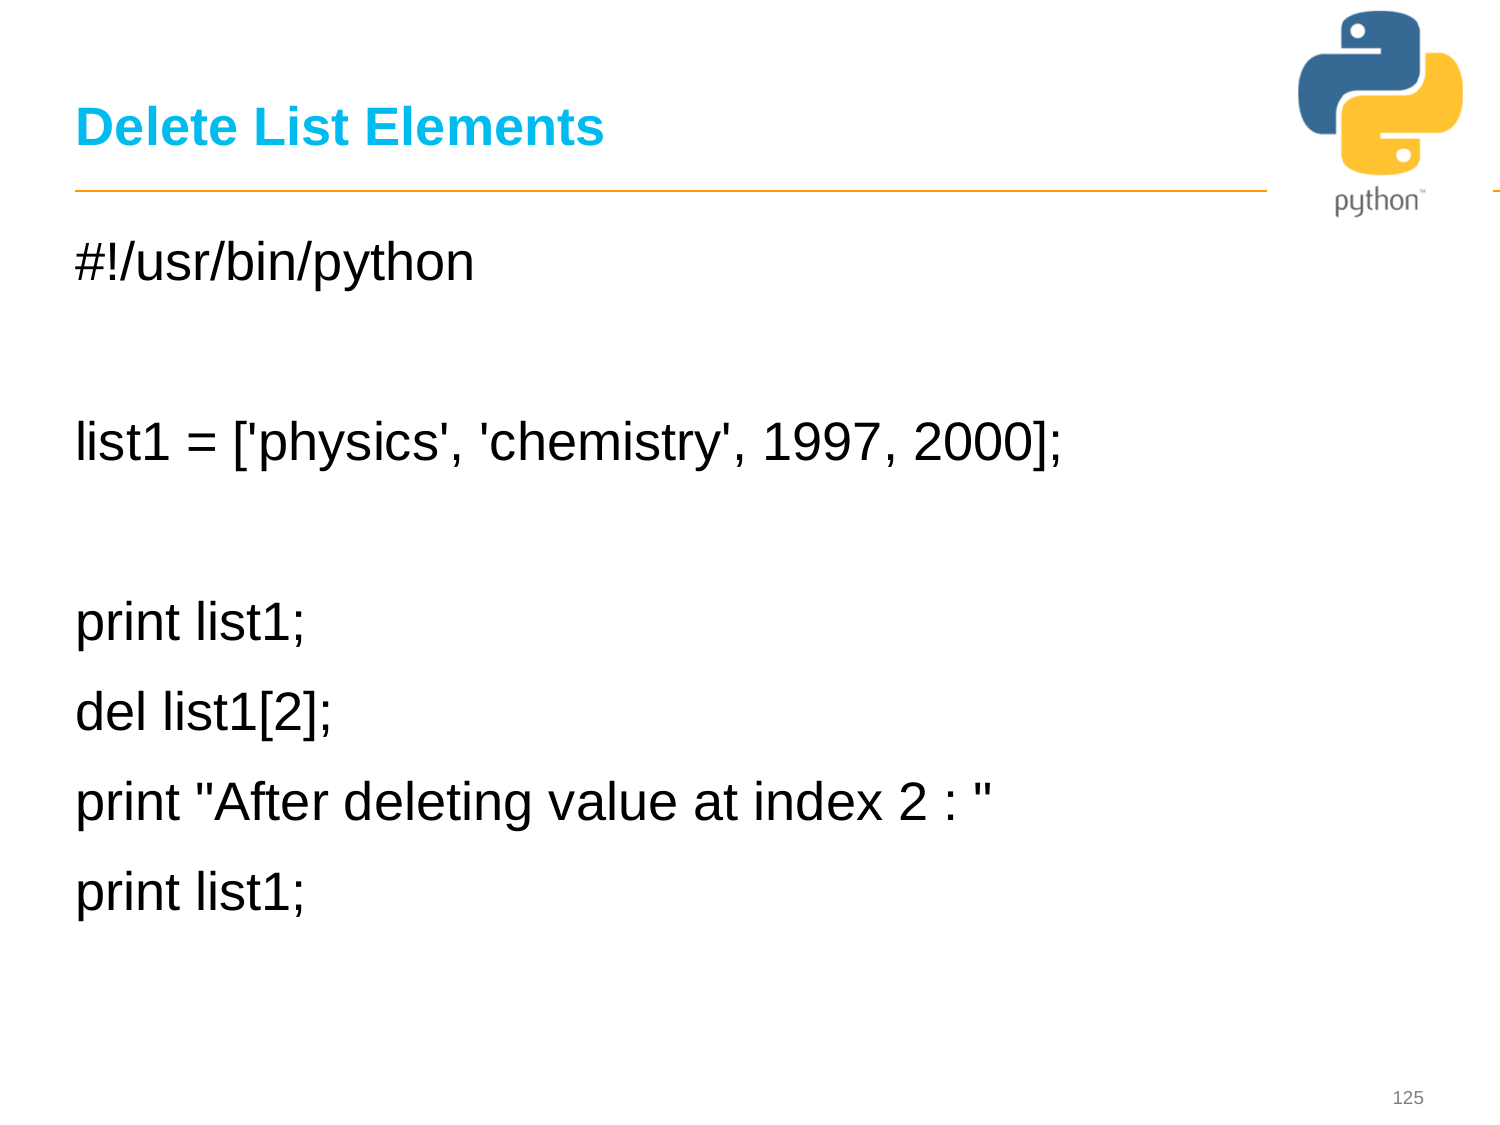

125
# Delete List Elements
#!/usr/bin/python

list1 = ['physics', 'chemistry', 1997, 2000];

print list1;
del list1[2];
print "After deleting value at index 2 : "
print list1;